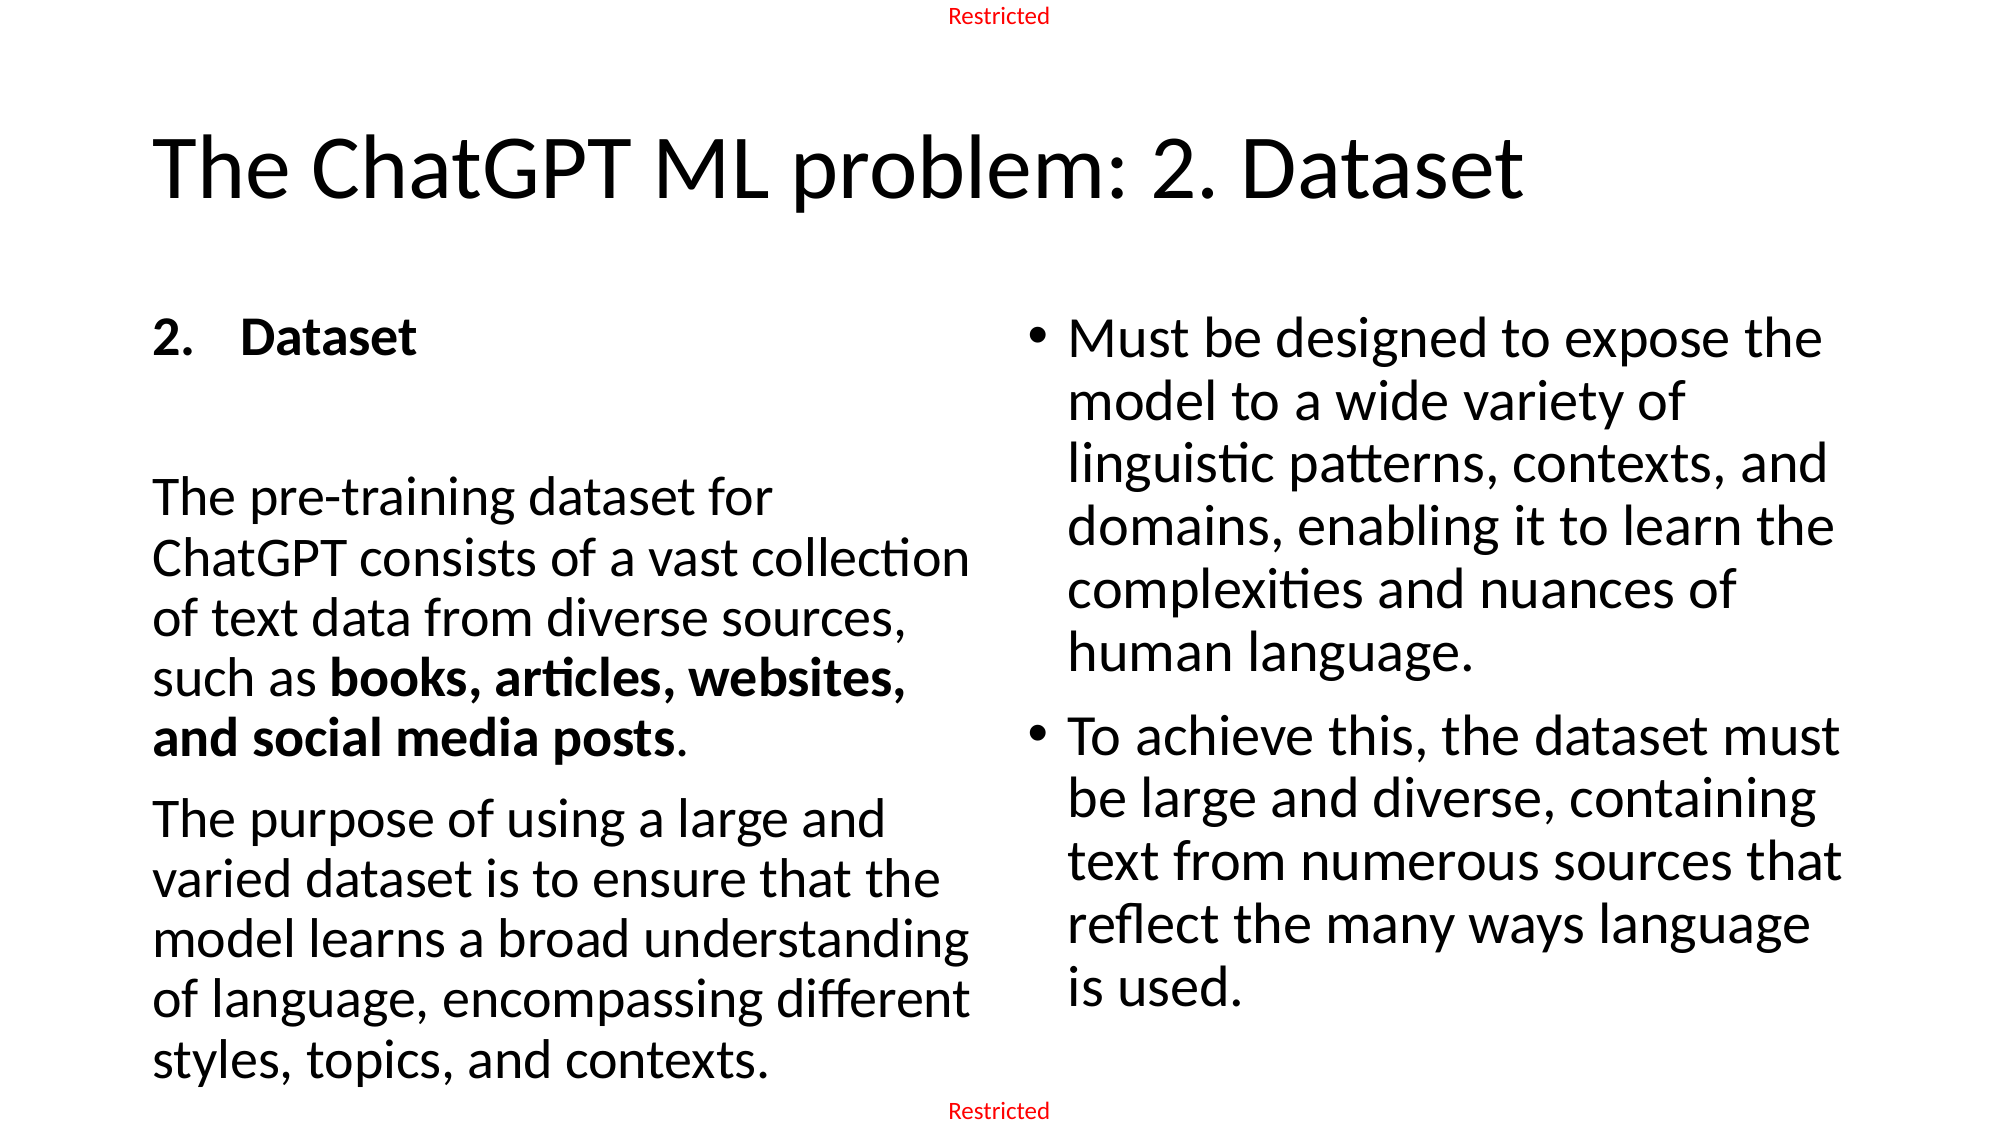

# The ChatGPT ML problem: 2. Dataset
Dataset

The pre-training dataset for ChatGPT consists of a vast collection of text data from diverse sources, such as books, articles, websites, and social media posts.
The purpose of using a large and varied dataset is to ensure that the model learns a broad understanding of language, encompassing different styles, topics, and contexts.

Must be designed to expose the model to a wide variety of linguistic patterns, contexts, and domains, enabling it to learn the complexities and nuances of human language.
To achieve this, the dataset must be large and diverse, containing text from numerous sources that reflect the many ways language is used.